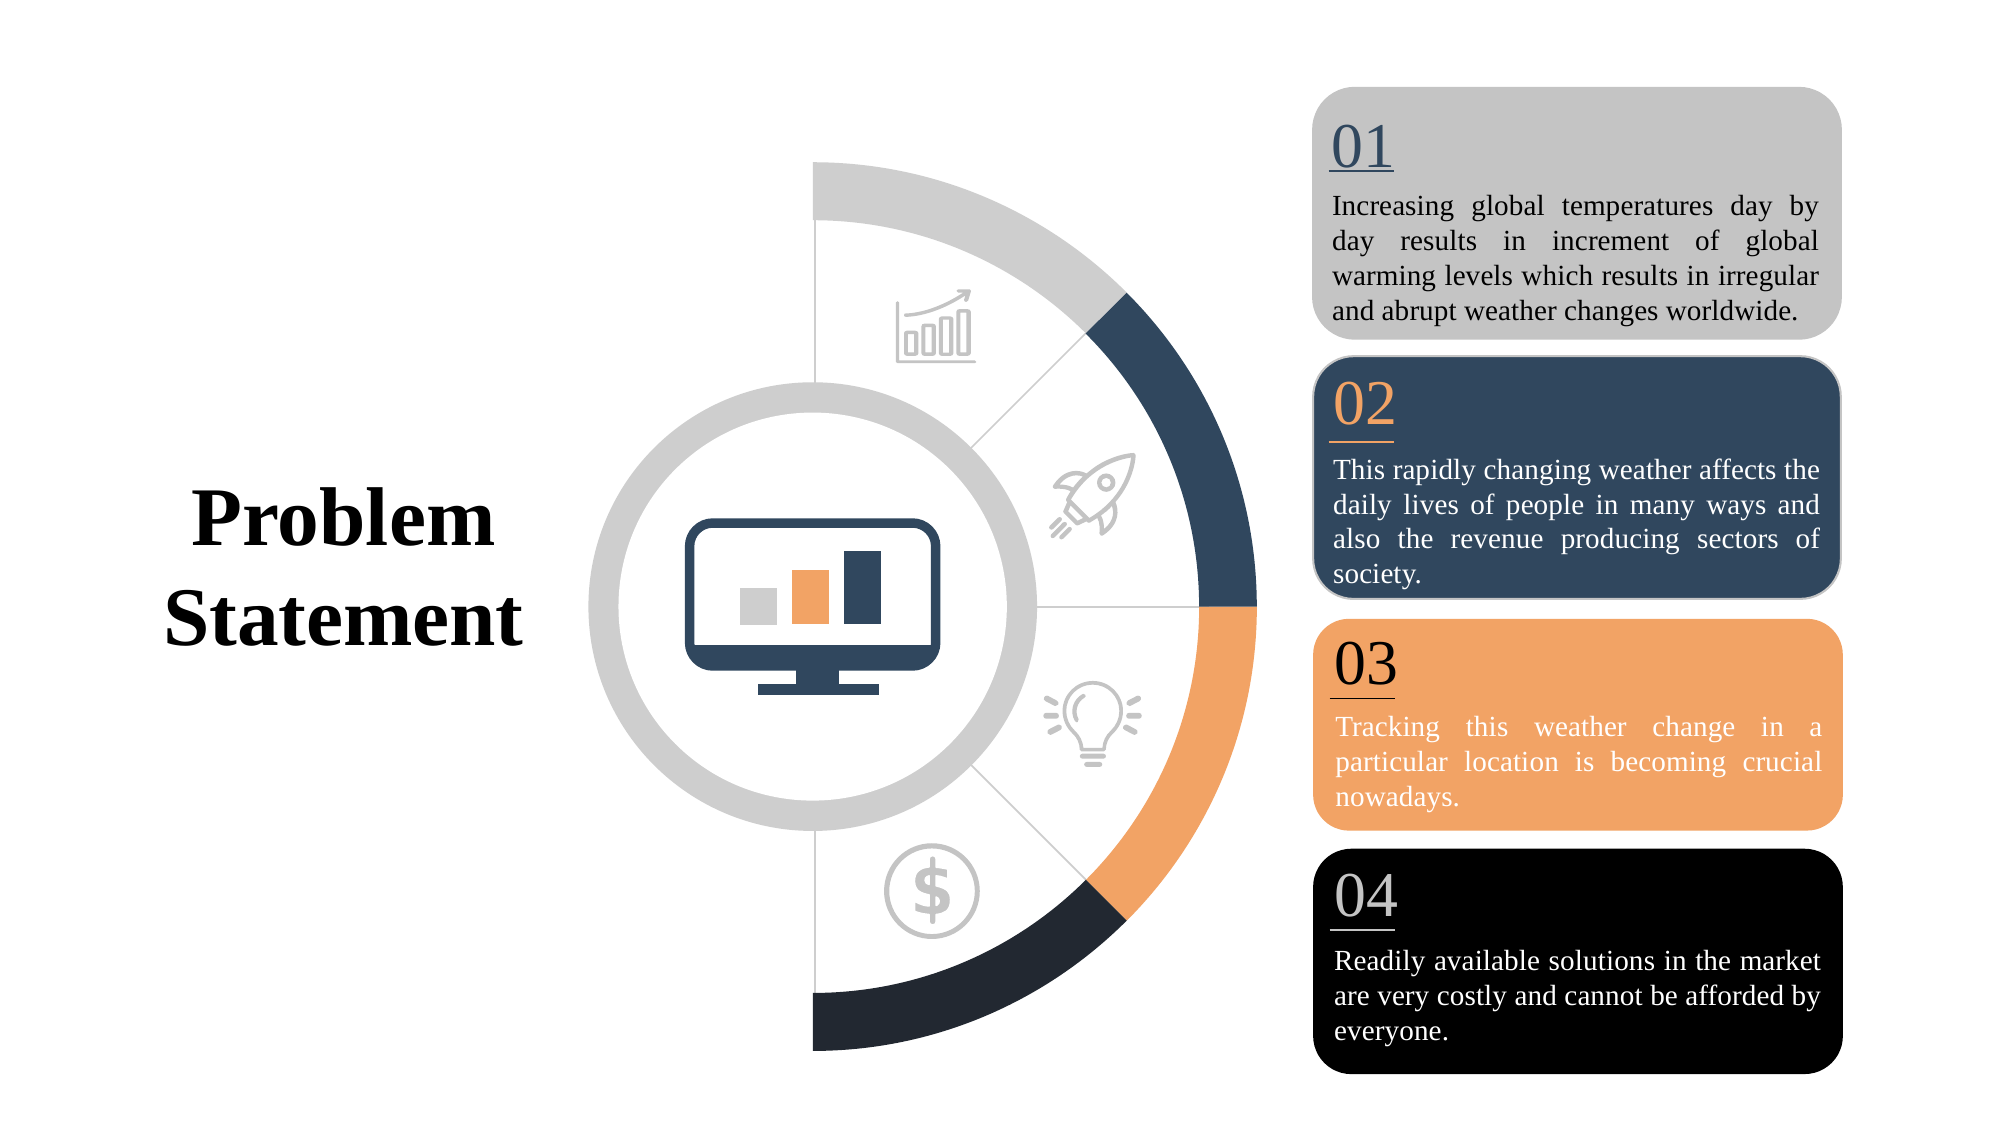

01

Increasing global temperatures day by day results in increment of global warming levels which results in irregular and abrupt weather changes worldwide.
Problem Statement

02
This rapidly changing weather affects the daily lives of people in many ways and also the revenue producing sectors of society.

03
Tracking this weather change in a particular location is becoming crucial nowadays.

04
Readily available solutions in the market are very costly and cannot be afforded by everyone.